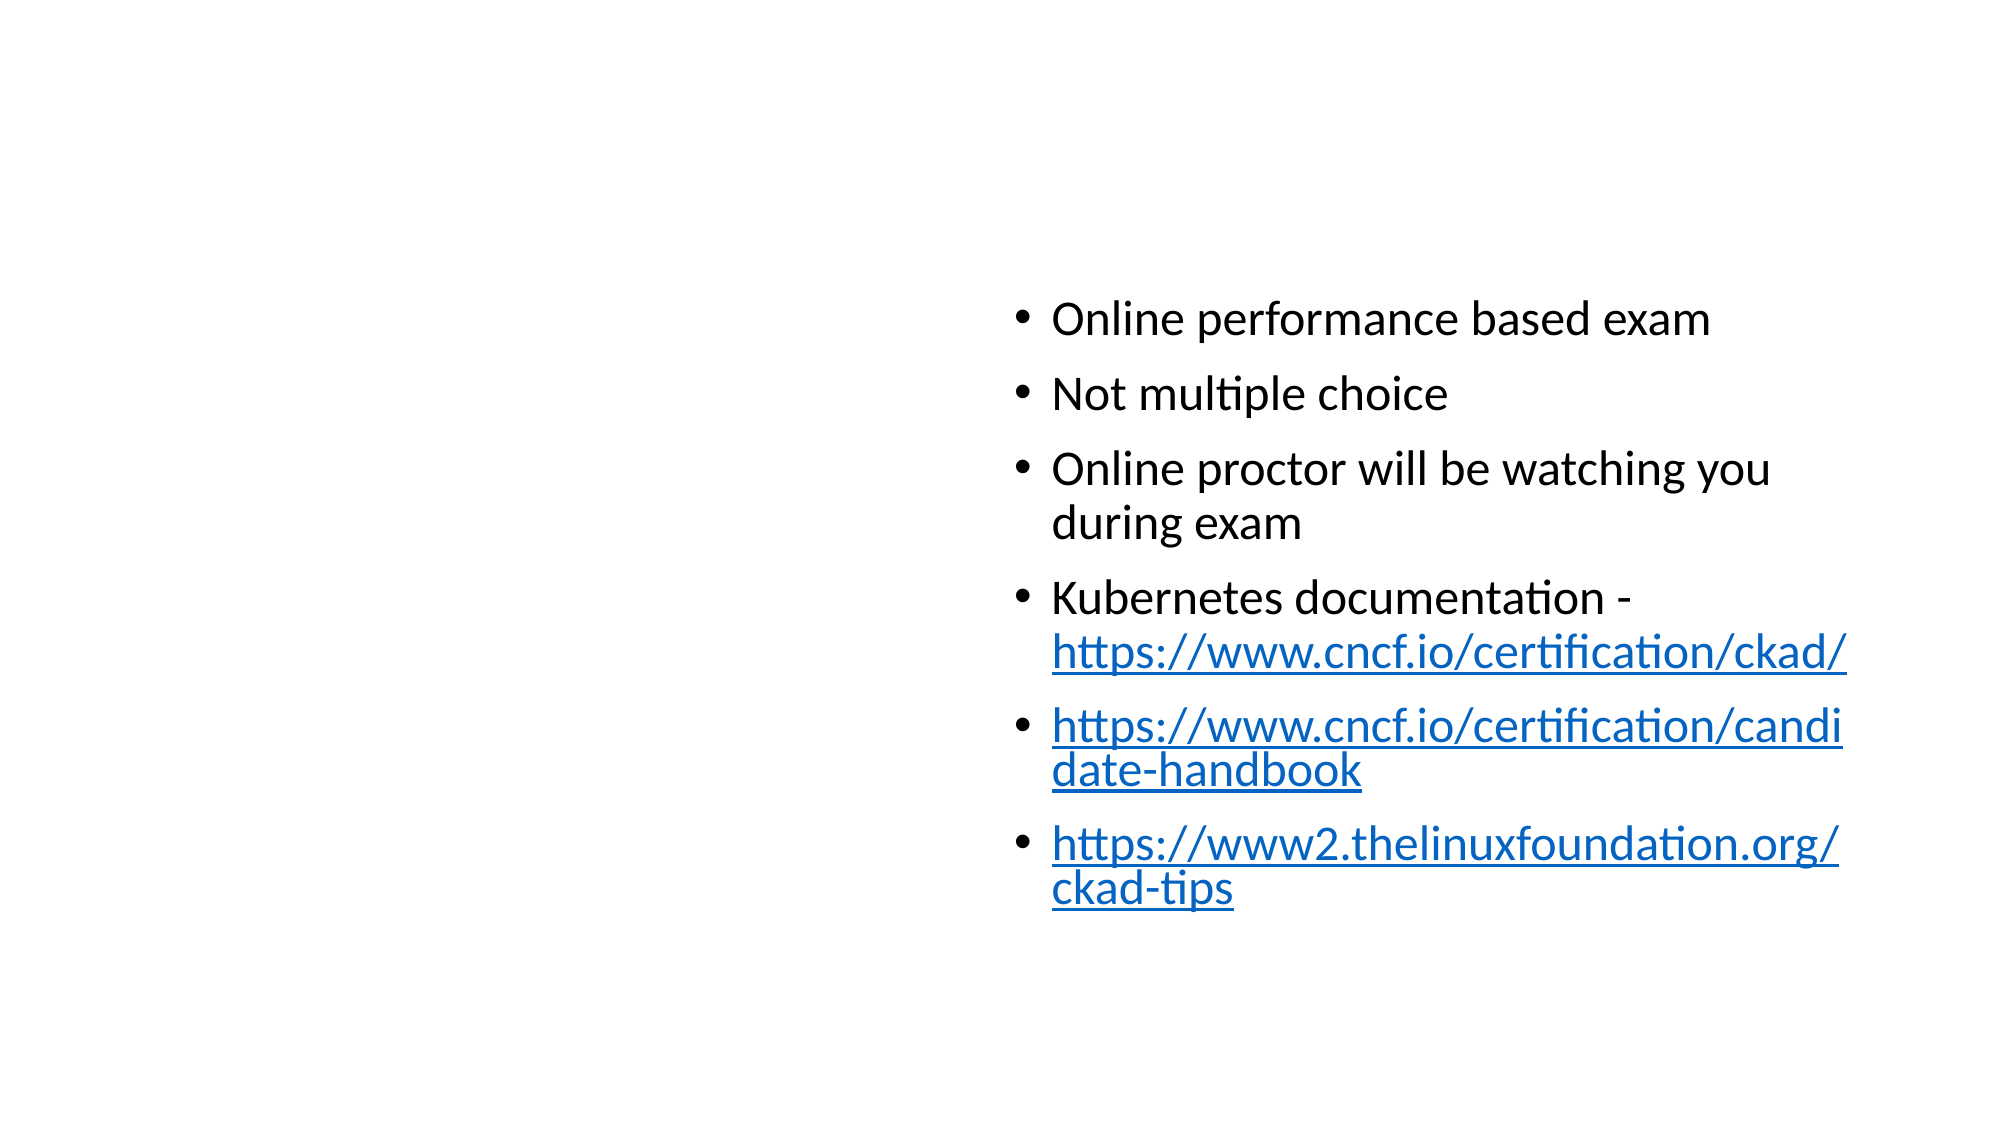

Online performance based exam
Not multiple choice
Online proctor will be watching you during exam
Kubernetes documentation - https://www.cncf.io/certification/ckad/
https://www.cncf.io/certification/candidate-handbook
https://www2.thelinuxfoundation.org/ckad-tips
# Intro